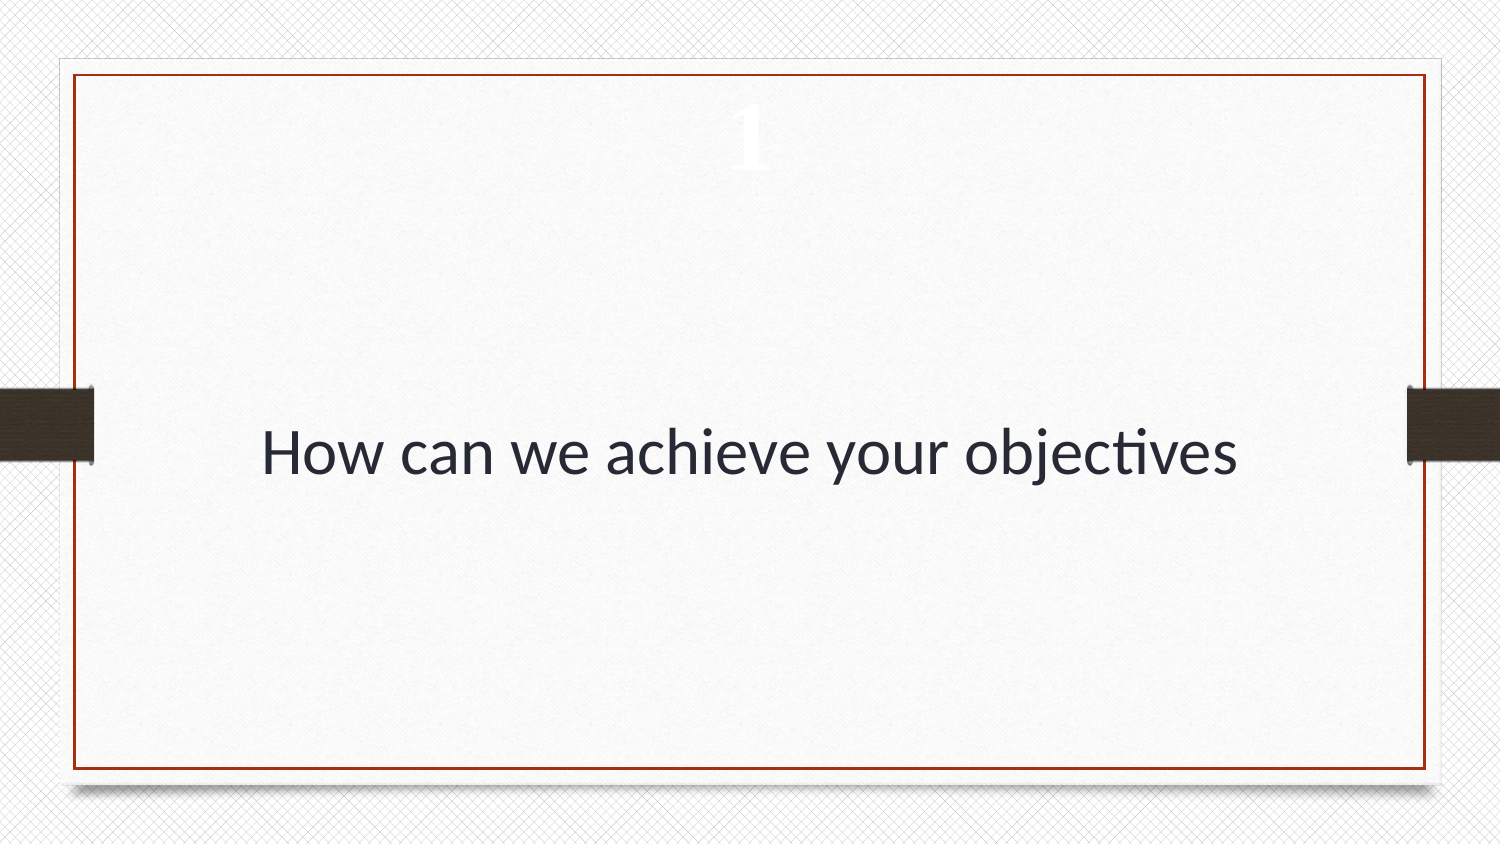

1
# How can we achieve your objectives